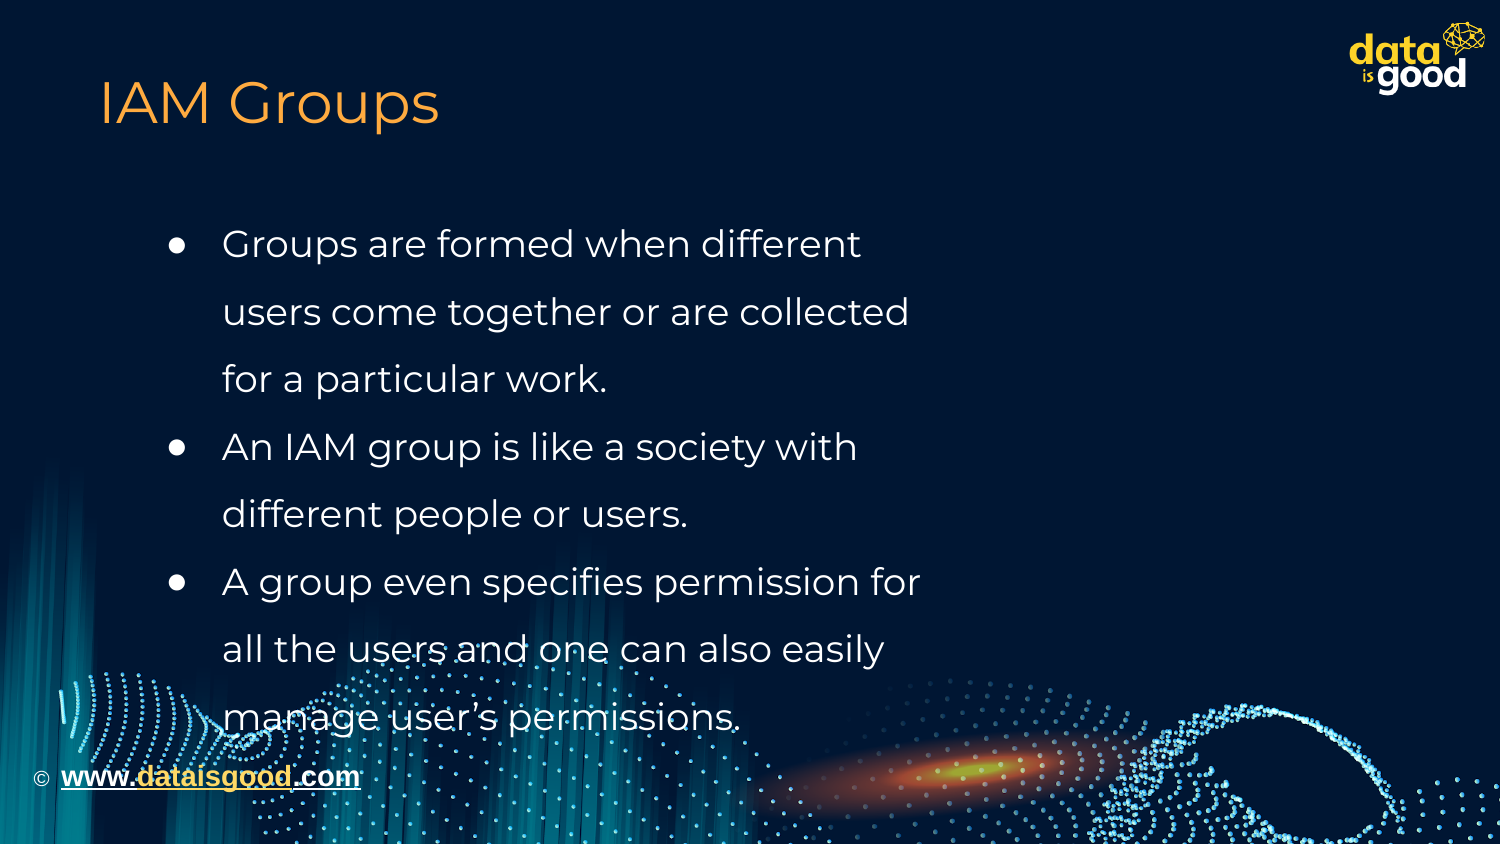

IAM Groups
# Groups are formed when different users come together or are collected for a particular work.
An IAM group is like a society with different people or users.
A group even specifies permission for all the users and one can also easily manage user’s permissions.